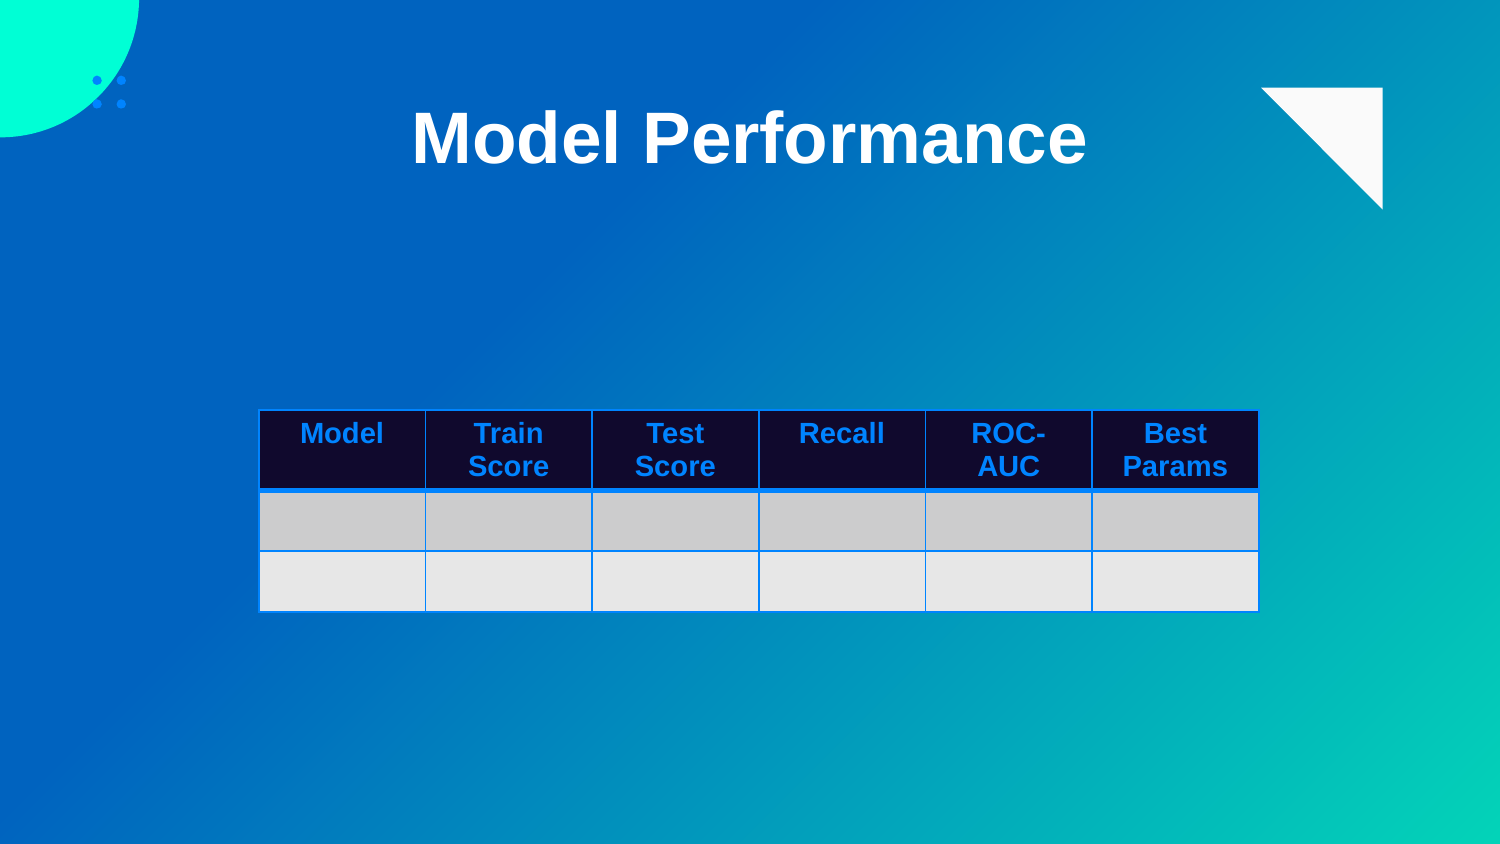

# Model Performance
| Model | Train Score | Test Score | Recall | ROC-AUC | Best Params |
| --- | --- | --- | --- | --- | --- |
|  |  |  |  |  |  |
|  |  |  |  |  |  |